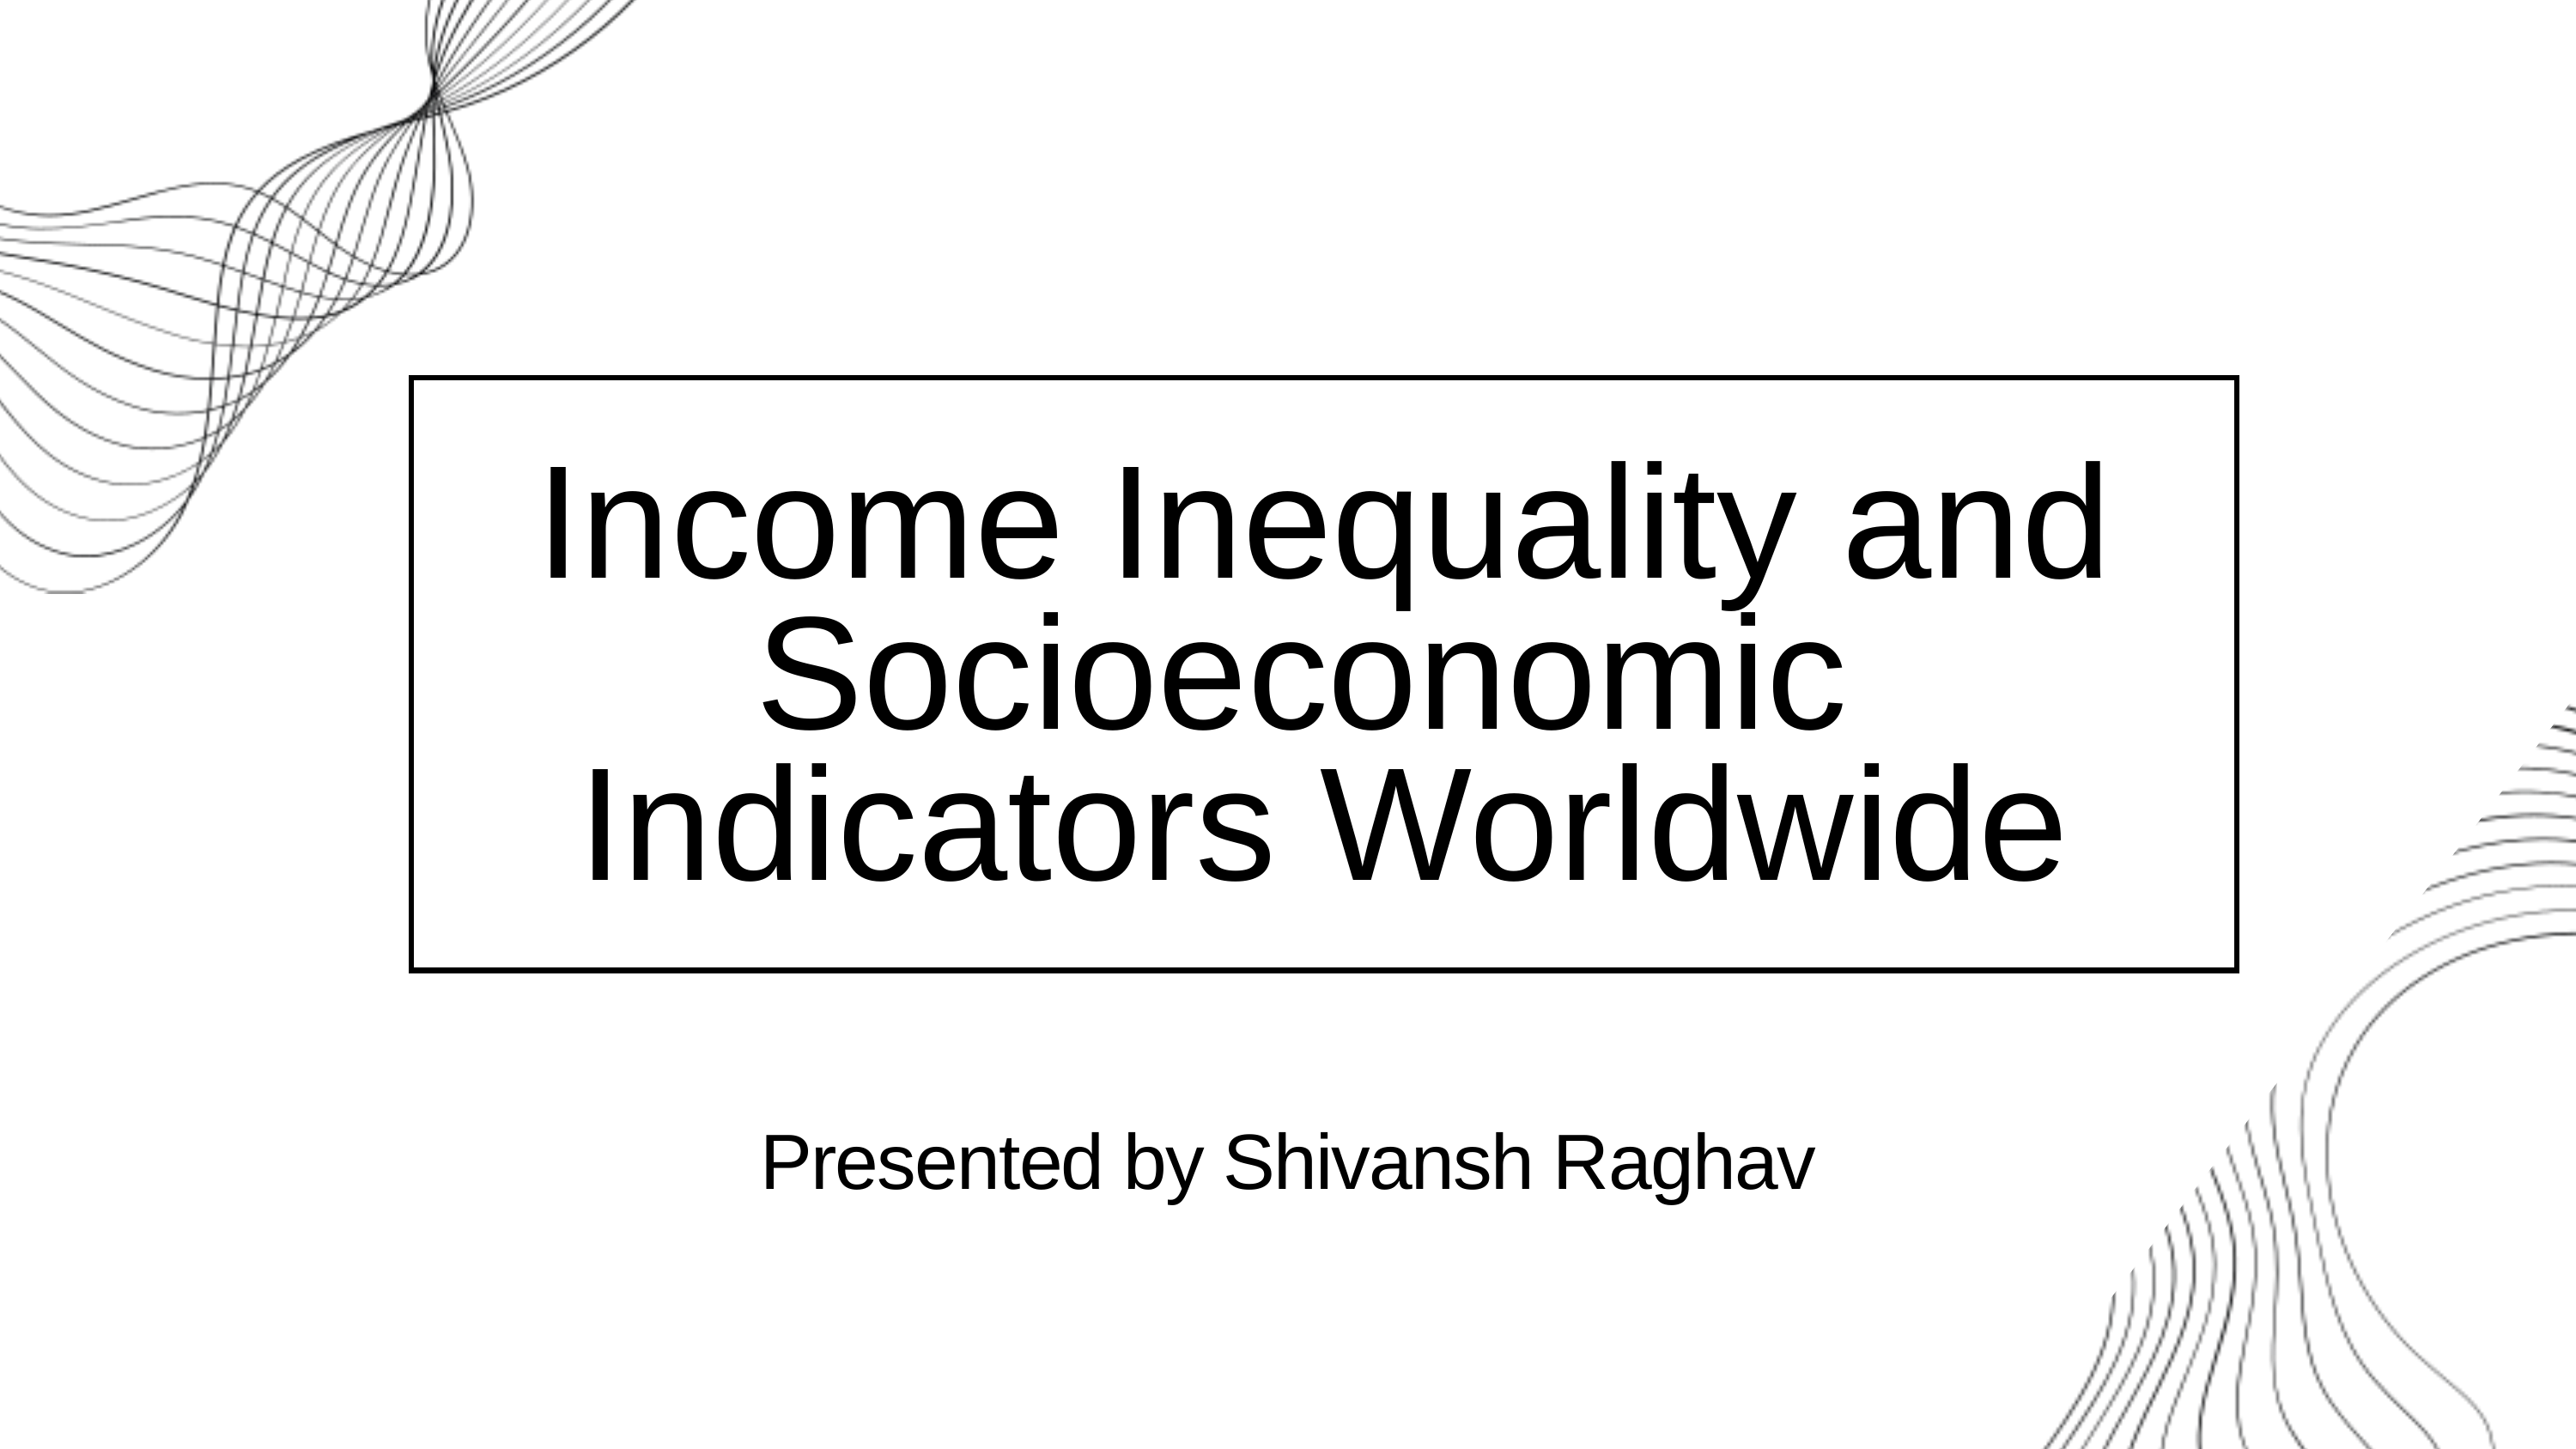

Income Inequality and Socioeconomic  Indicators Worldwide

Presented by Shivansh Raghav